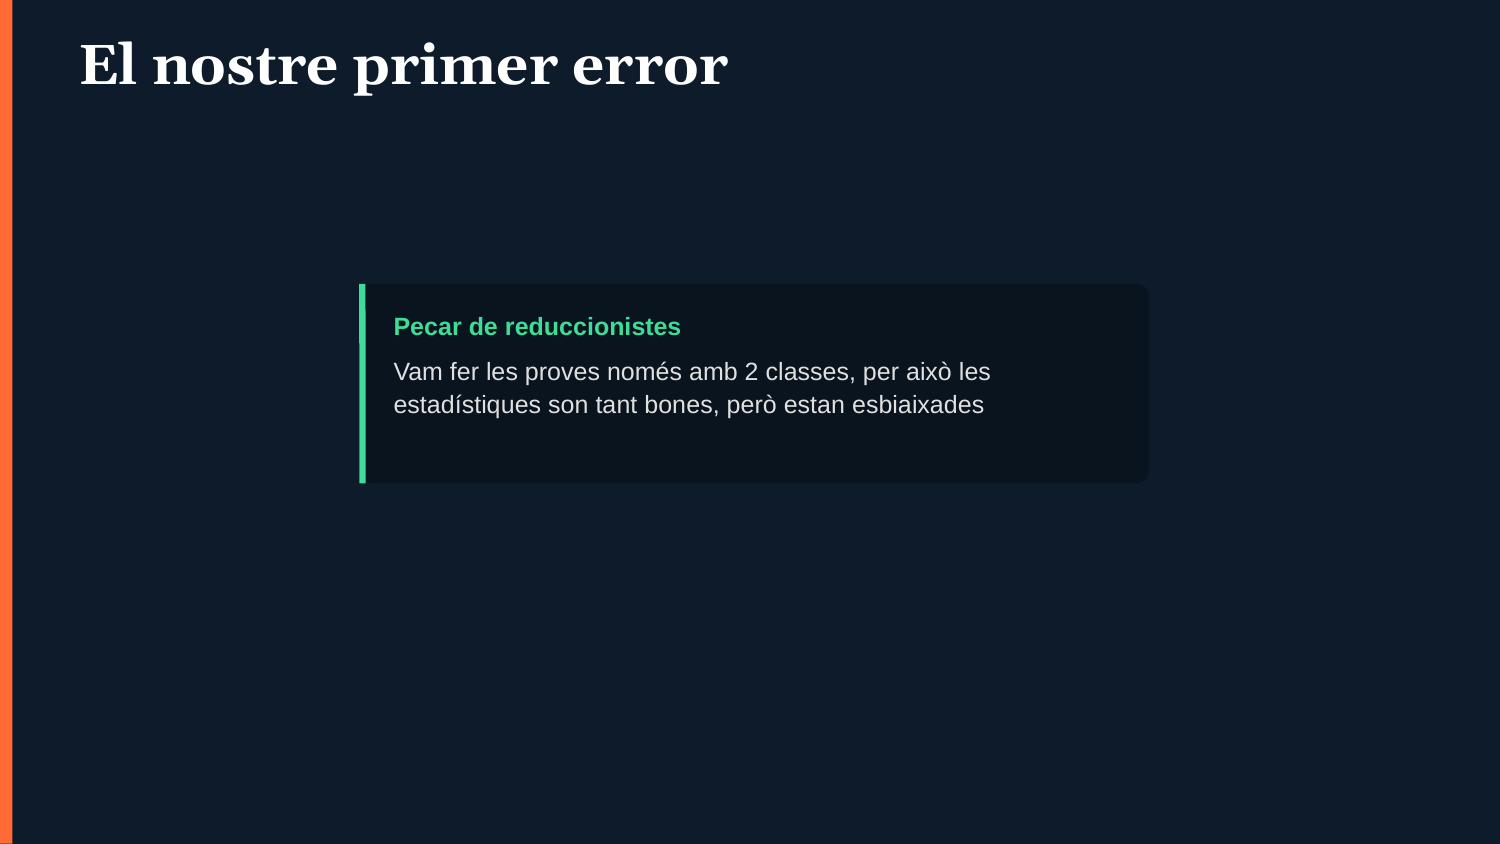

El nostre primer error

Pecar de reduccionistes
Vam fer les proves només amb 2 classes, per això les estadístiques son tant bones, però estan esbiaixades